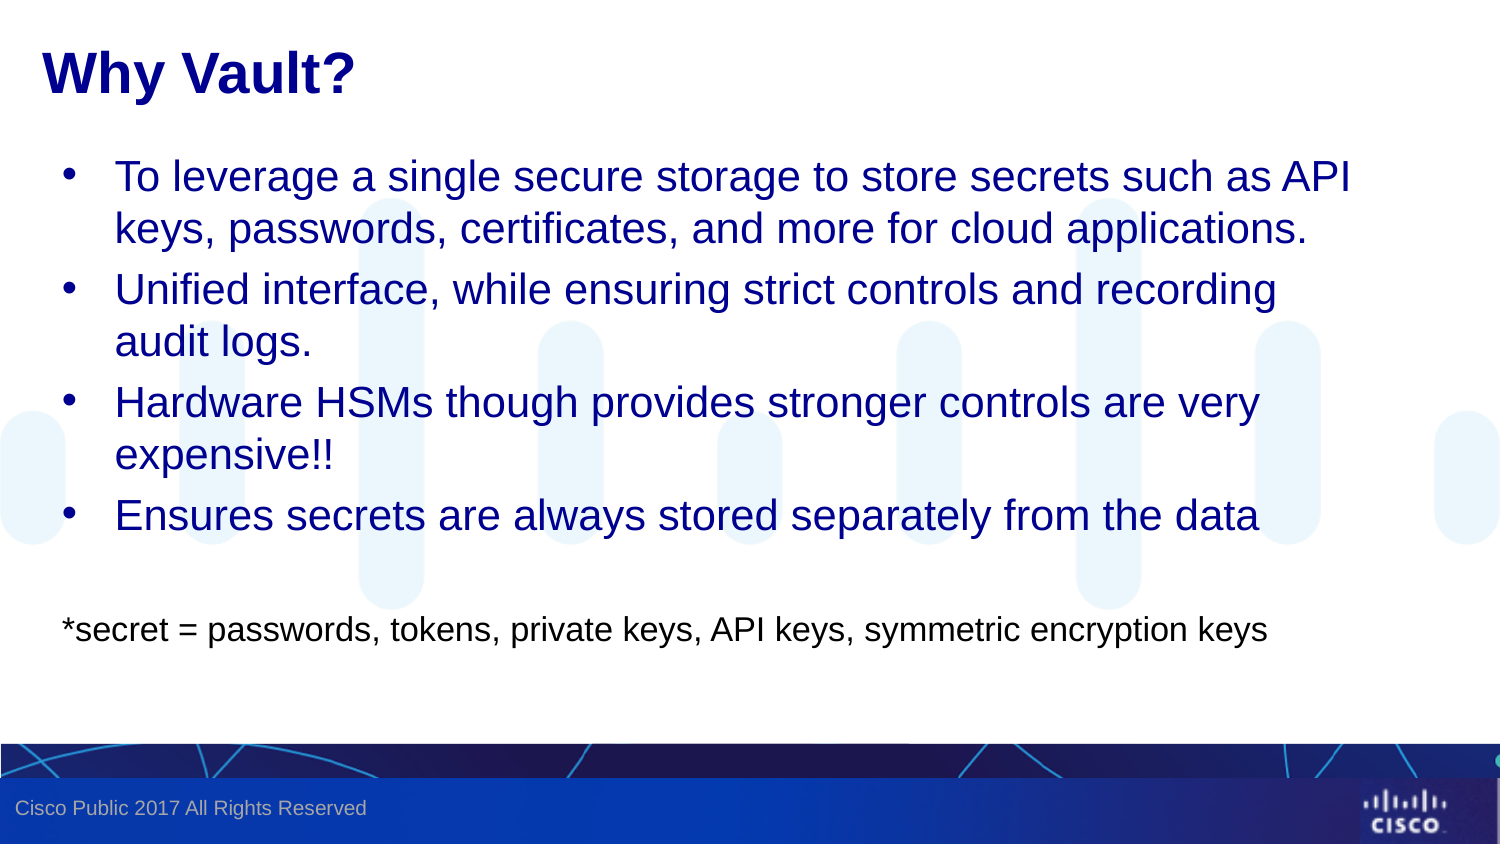

# Why Vault?
To leverage a single secure storage to store secrets such as API keys, passwords, certificates, and more for cloud applications.
Unified interface, while ensuring strict controls and recording audit logs.
Hardware HSMs though provides stronger controls are very expensive!!
Ensures secrets are always stored separately from the data

*secret = passwords, tokens, private keys, API keys, symmetric encryption keys